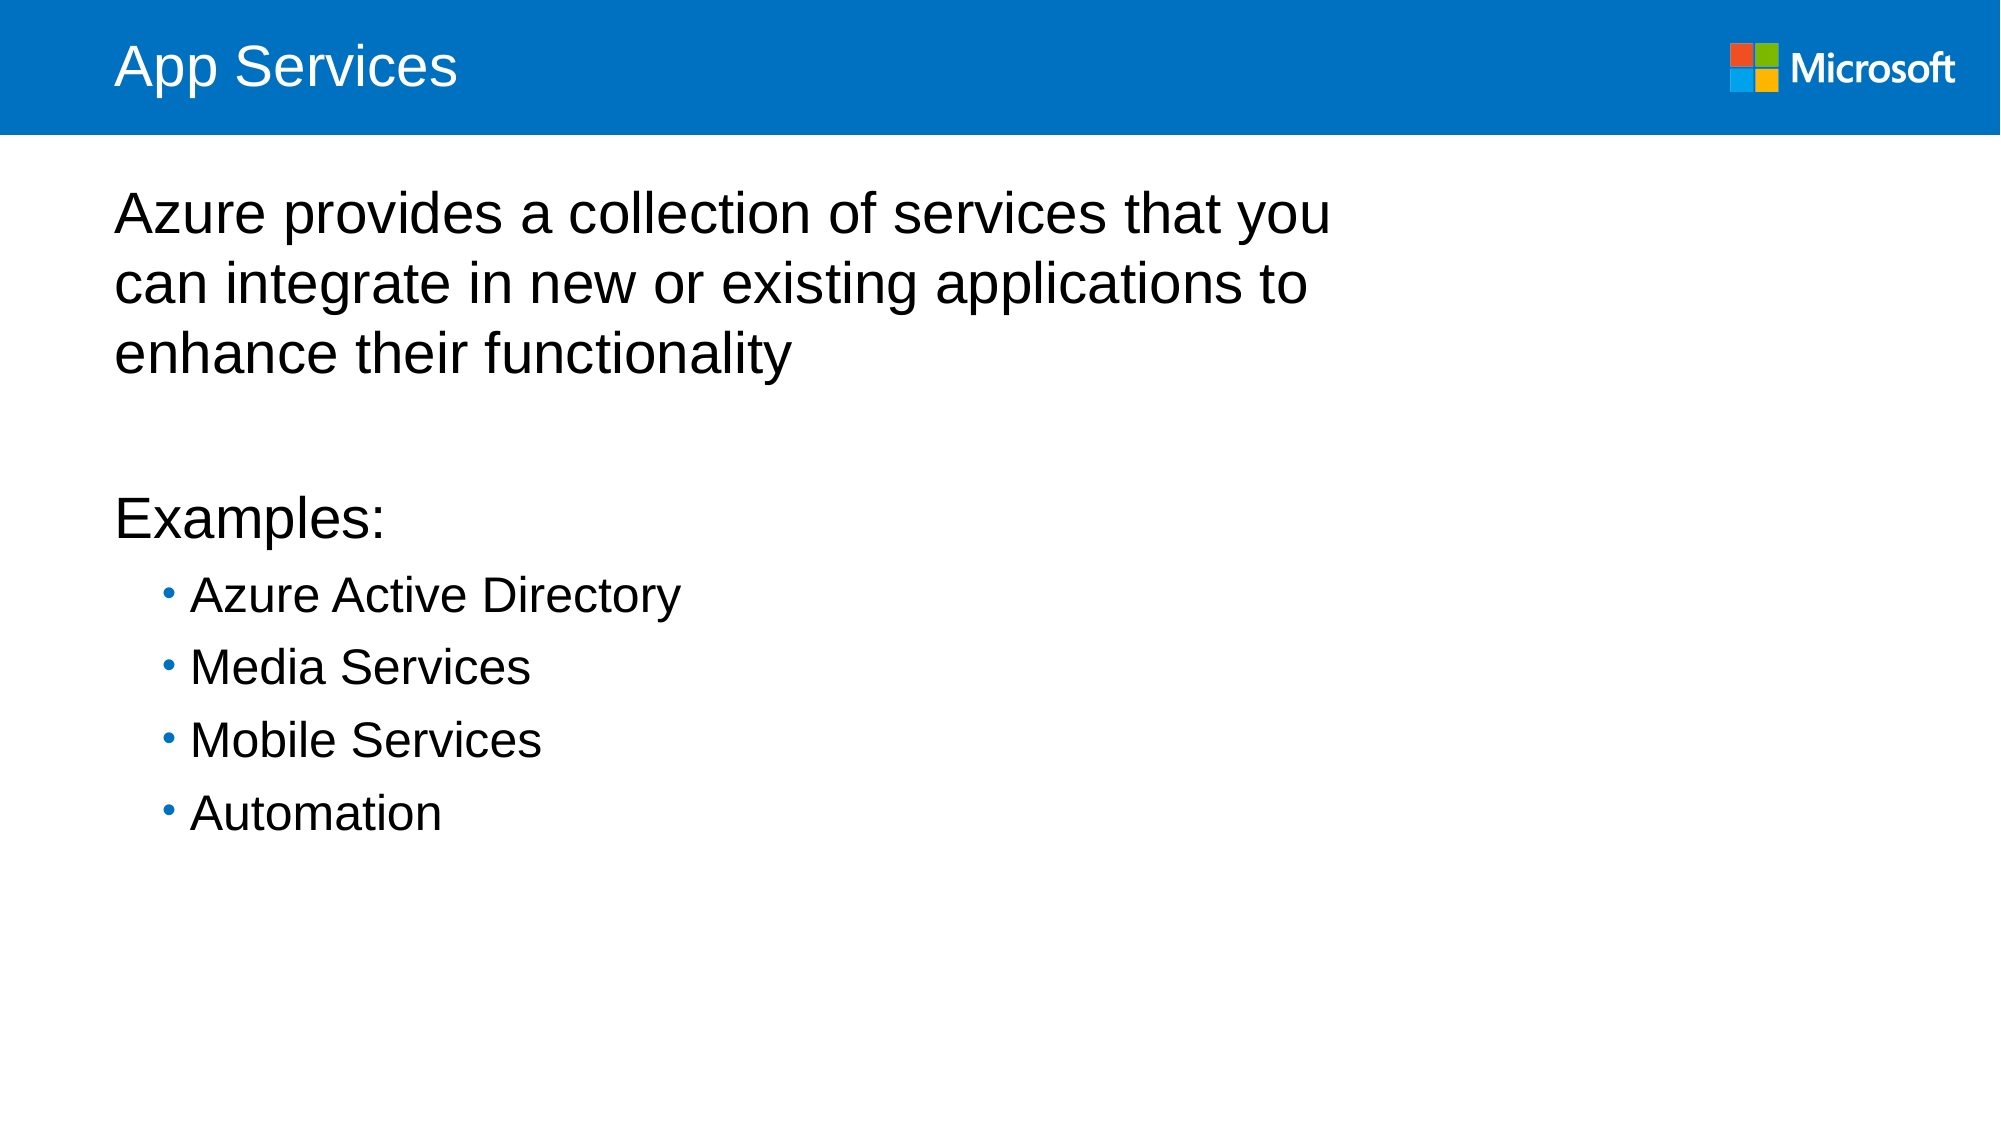

# App Services
Azure provides a collection of services that you can integrate in new or existing applications to enhance their functionality

Examples:
Azure Active Directory
Media Services
Mobile Services
Automation